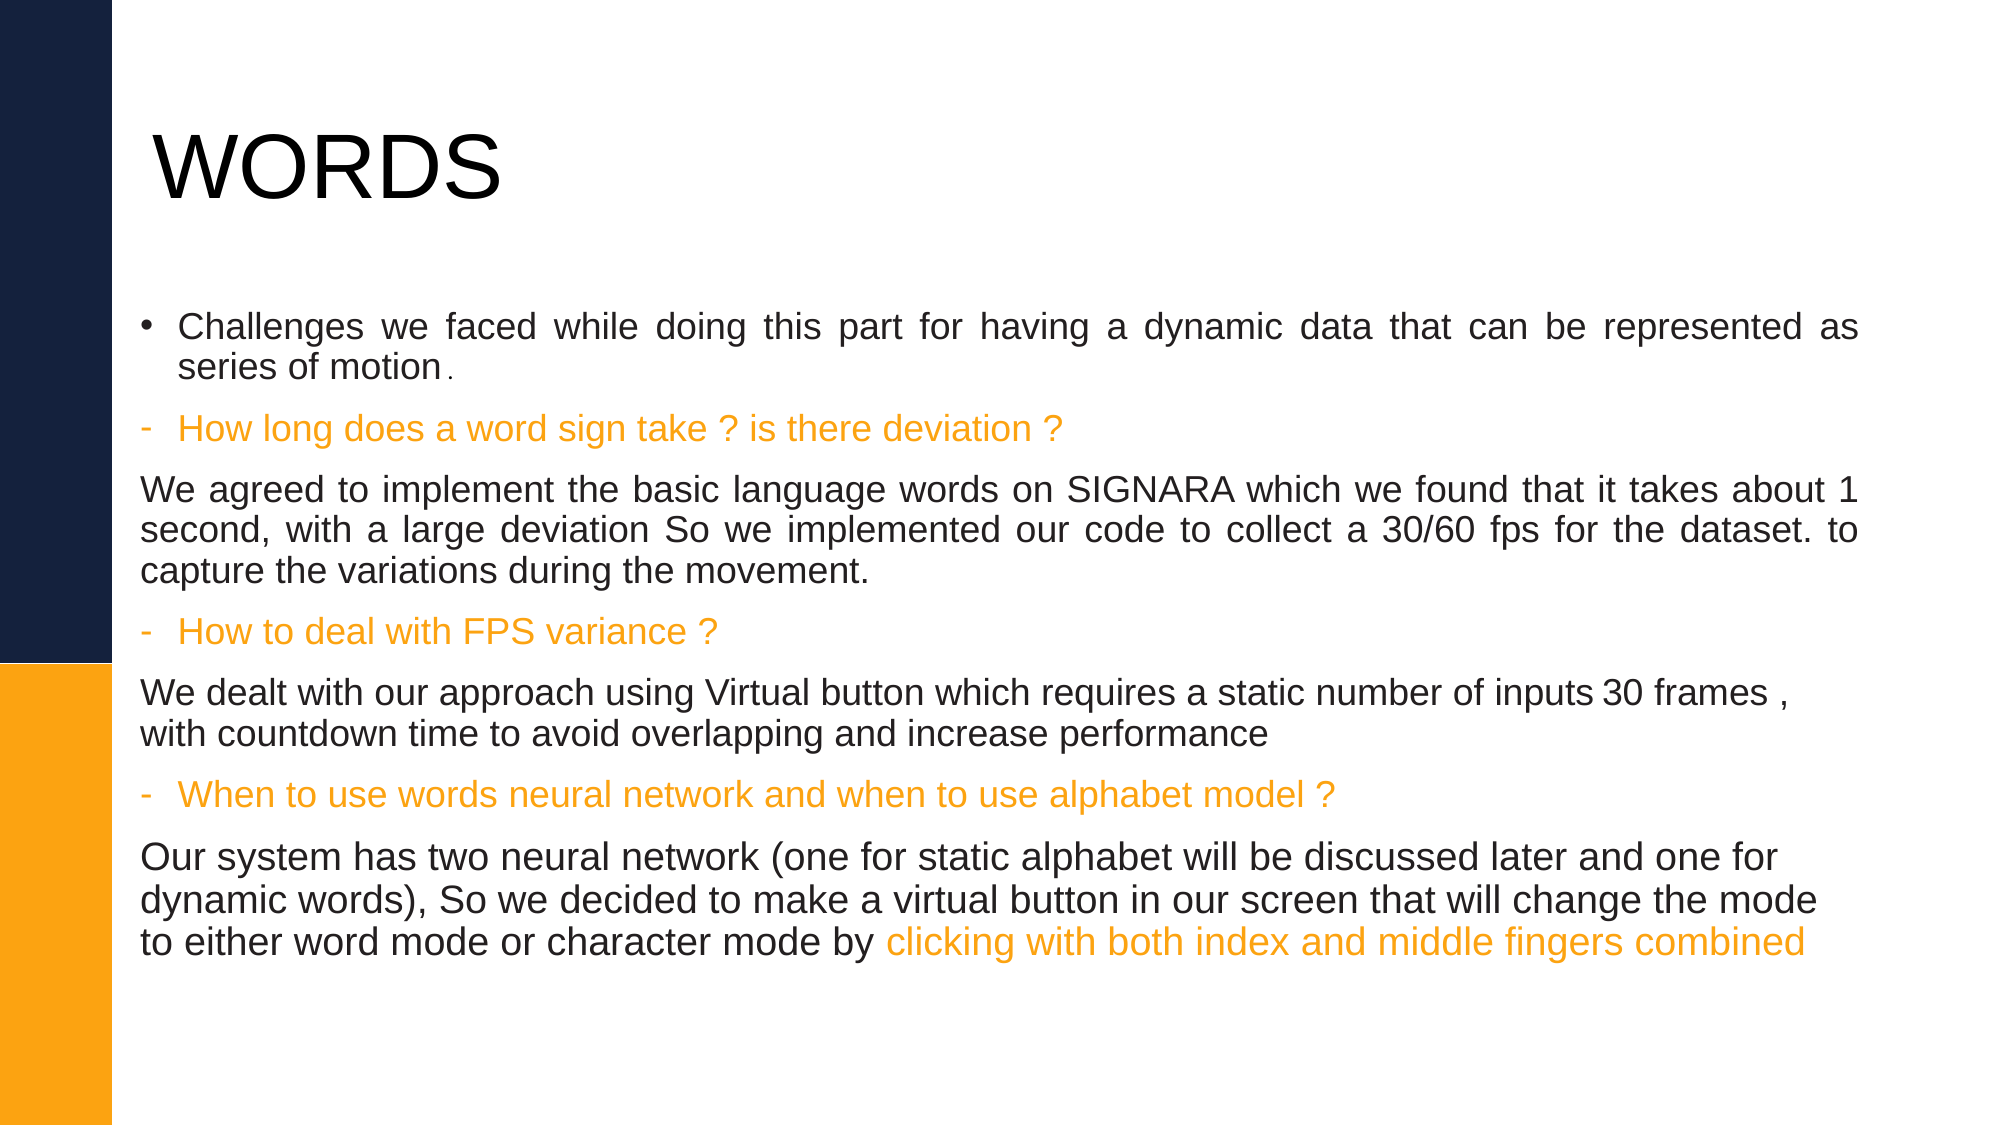

# WORDS
Challenges we faced while doing this part for having a dynamic data that can be represented as series of motion .
How long does a word sign take ? is there deviation ?
We agreed to implement the basic language words on SIGNARA which we found that it takes about 1
second, with a large deviation So we implemented our code to collect a 30/60 fps for the dataset. to capture the variations during the movement.
How to deal with FPS variance ?
We dealt with our approach using Virtual button which requires a static number of inputs 30 frames , with countdown time to avoid overlapping and increase performance
When to use words neural network and when to use alphabet model ?
Our system has two neural network (one for static alphabet will be discussed later and one for
dynamic words), So we decided to make a virtual button in our screen that will change the mode to either word mode or character mode by clicking with both index and middle fingers combined